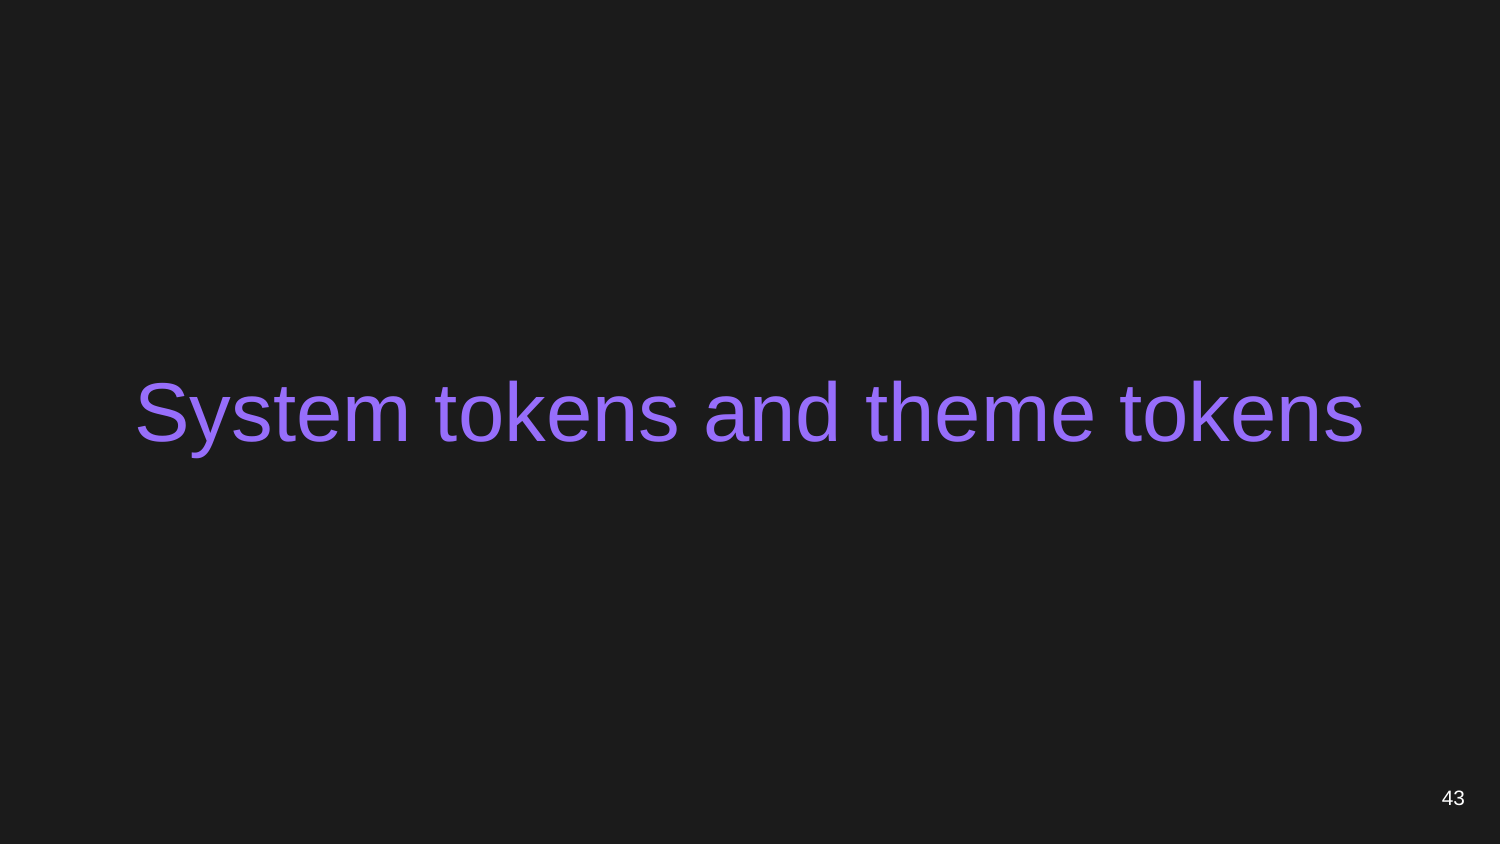

# System tokens and theme tokens
43